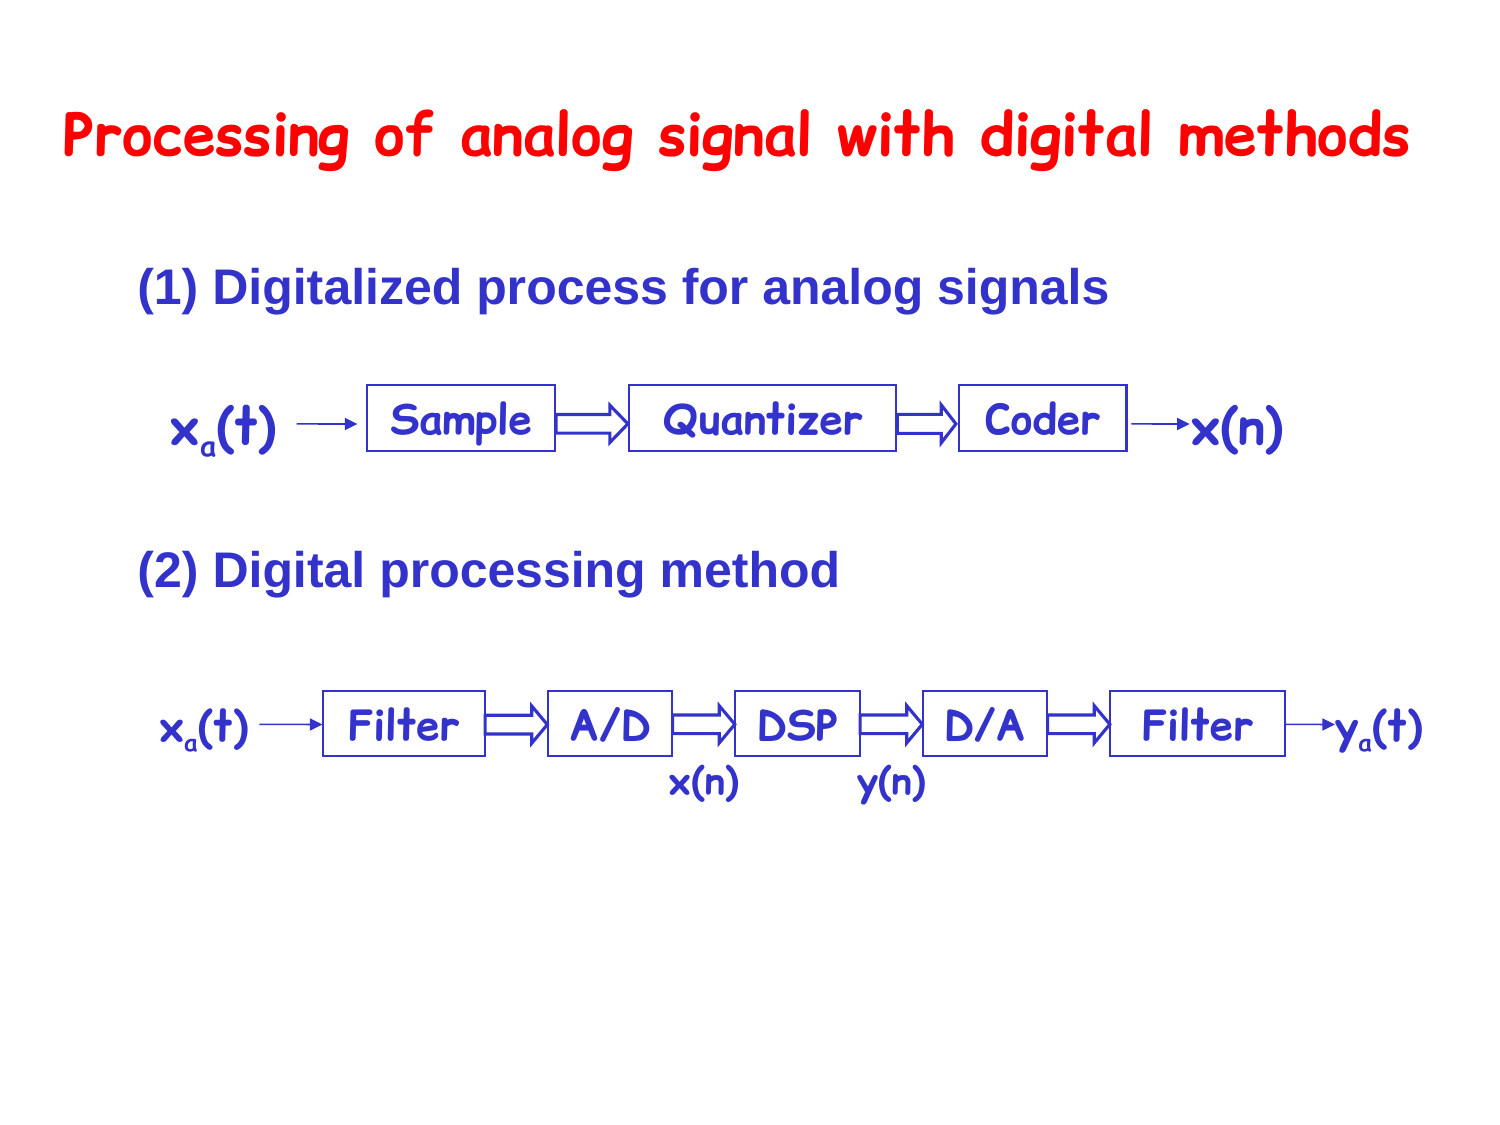

Processing of analog signal with digital methods
(1) Digitalized process for analog signals
Sample
Quantizer
Coder
xa(t)
x(n)

(2) Digital processing method
A/D
DSP
D/A
Filter
Filter
xa(t)
ya(t)

x(n)
y(n)